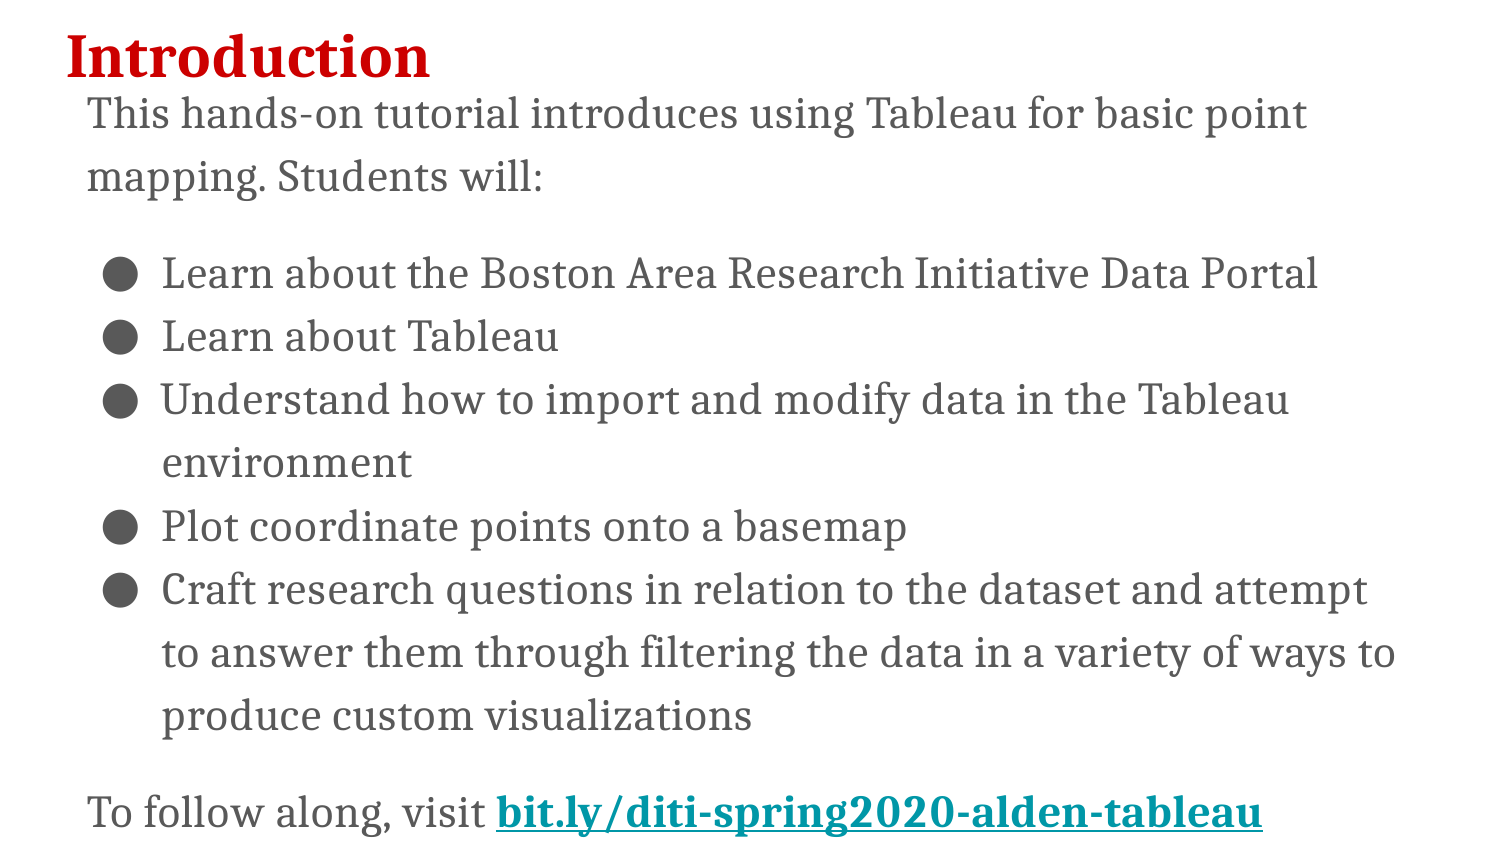

# Introduction
This hands-on tutorial introduces using Tableau for basic point mapping. Students will:
Learn about the Boston Area Research Initiative Data Portal
Learn about Tableau
Understand how to import and modify data in the Tableau environment
Plot coordinate points onto a basemap
Craft research questions in relation to the dataset and attempt to answer them through filtering the data in a variety of ways to produce custom visualizations
To follow along, visit bit.ly/diti-spring2020-alden-tableau